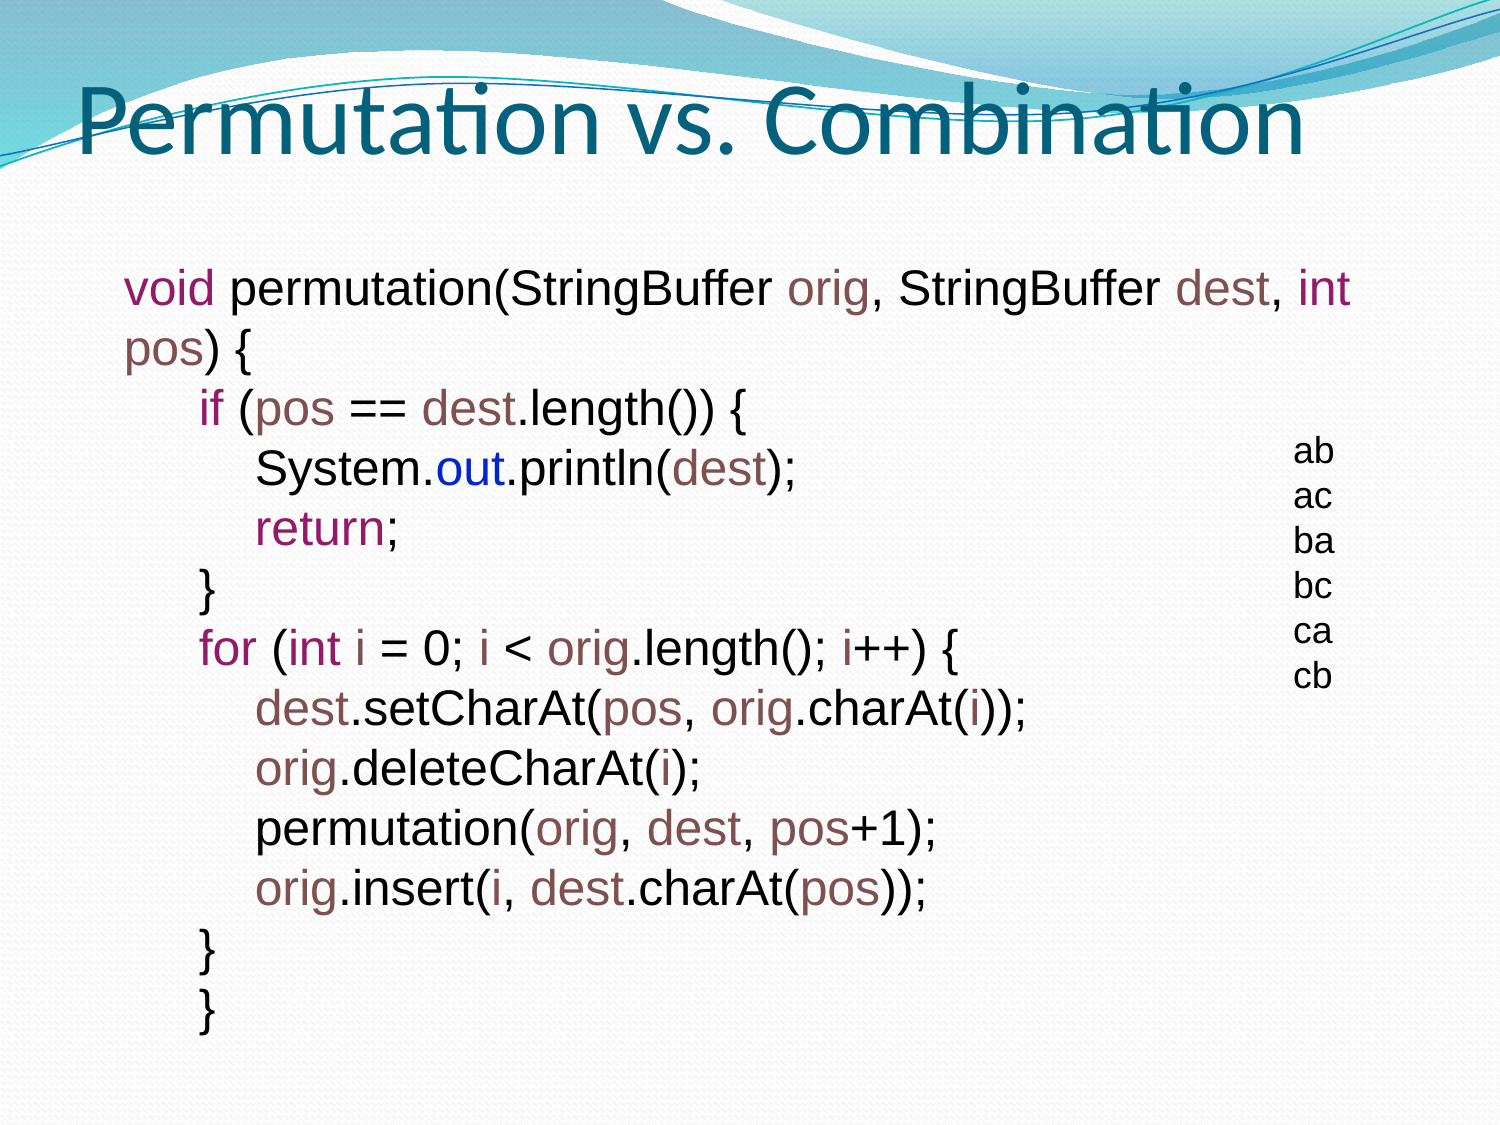

# Permutation vs. Combination
void permutation(StringBuffer orig, StringBuffer dest, int pos) {
if (pos == dest.length()) {
    System.out.println(dest);
    return;
}
for (int i = 0; i < orig.length(); i++) {
    dest.setCharAt(pos, orig.charAt(i));
    orig.deleteCharAt(i);
    permutation(orig, dest, pos+1);
    orig.insert(i, dest.charAt(pos));
}
}
ab
ac
ba
bc
ca
cb